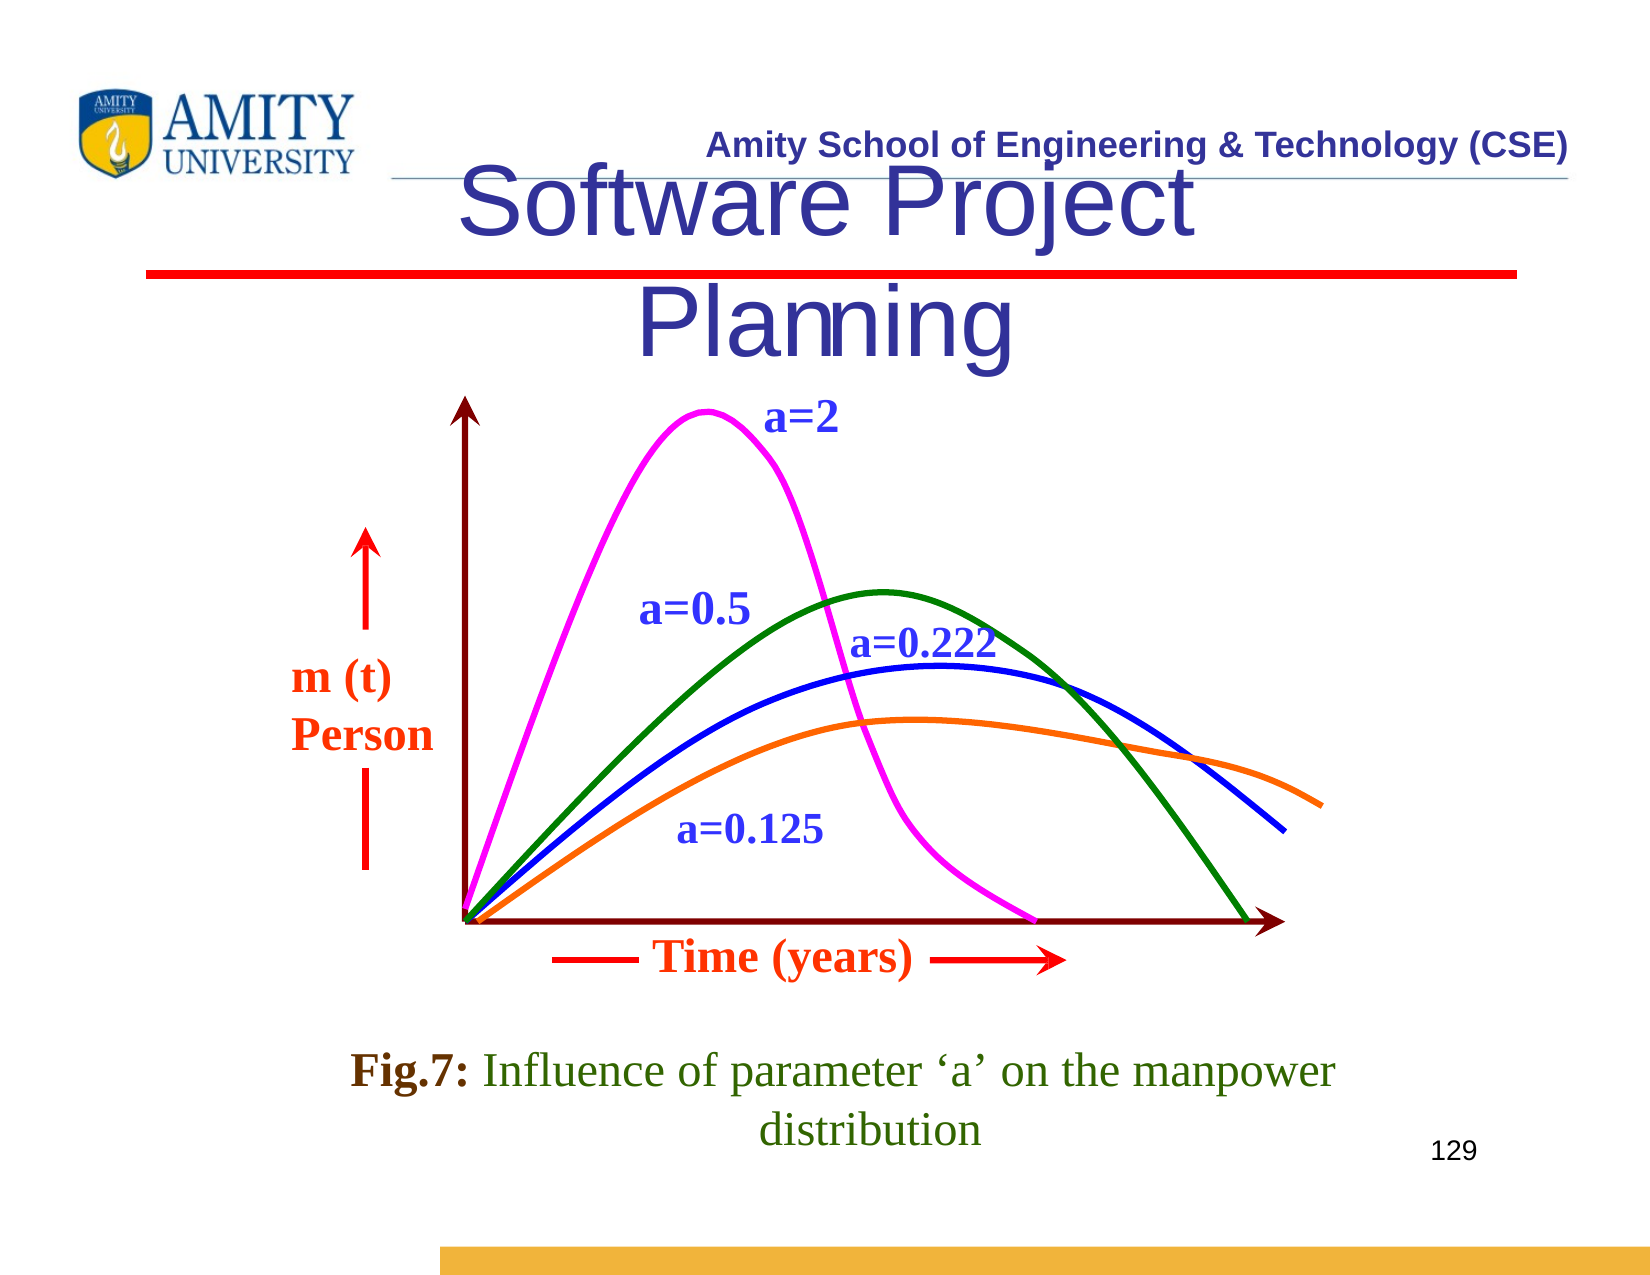

# Software Project Planning

a=2

a=0.5
a=0.222
m (t)  Person

a=0.125
Time (years)

Fig.7: Influence of parameter ‘a’ on the manpower
distribution

129
Software Engineering (3rd ed.), By K.K Aggarwal & Yogesh Singh, Copyright © New Age International Publishers, 2007